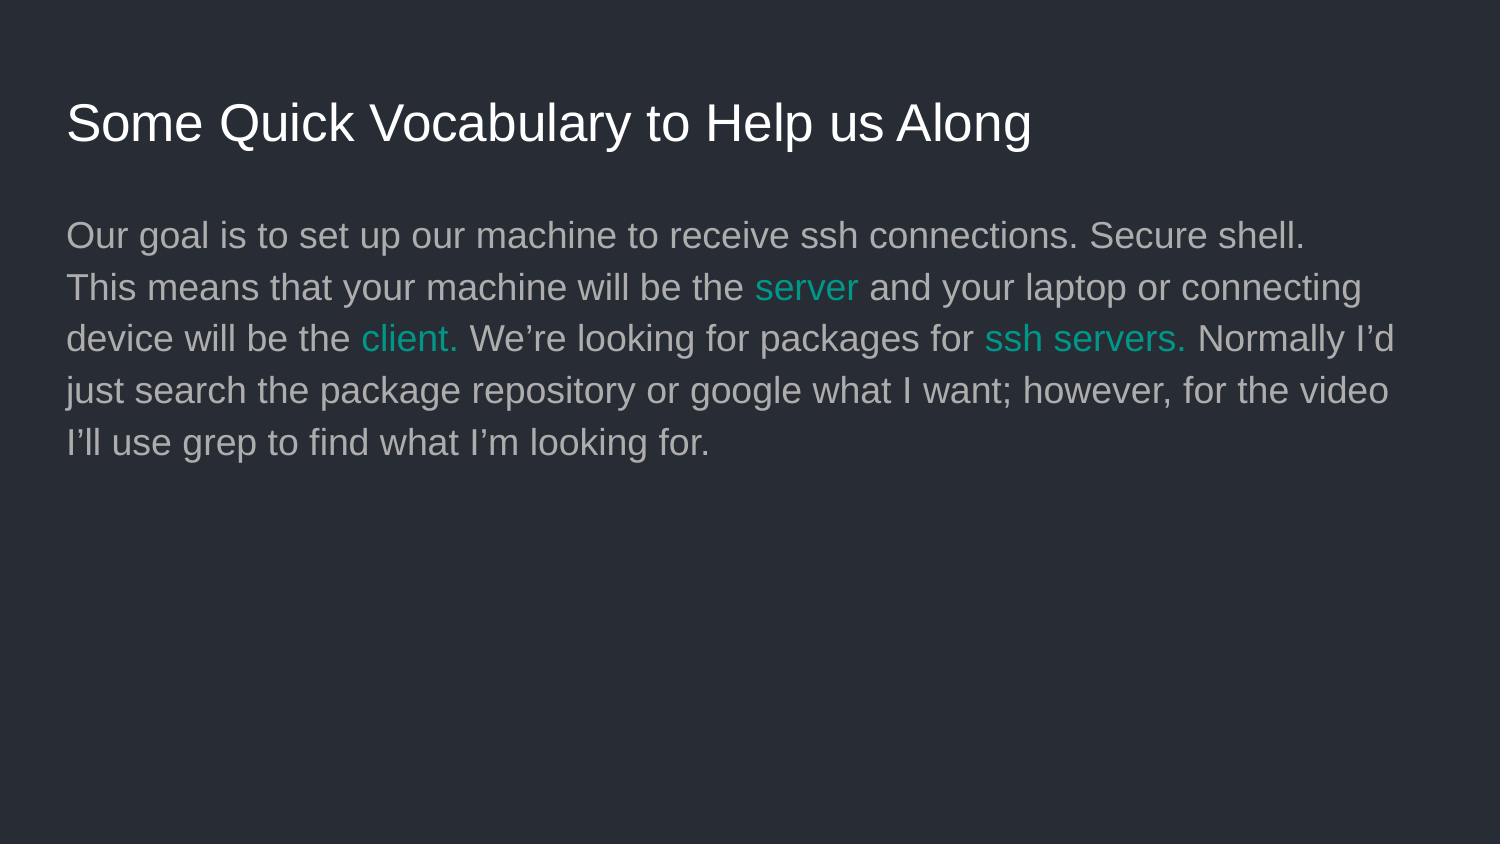

# Some Quick Vocabulary to Help us Along
Our goal is to set up our machine to receive ssh connections. Secure shell.
This means that your machine will be the server and your laptop or connecting device will be the client. We’re looking for packages for ssh servers. Normally I’d just search the package repository or google what I want; however, for the video I’ll use grep to find what I’m looking for.